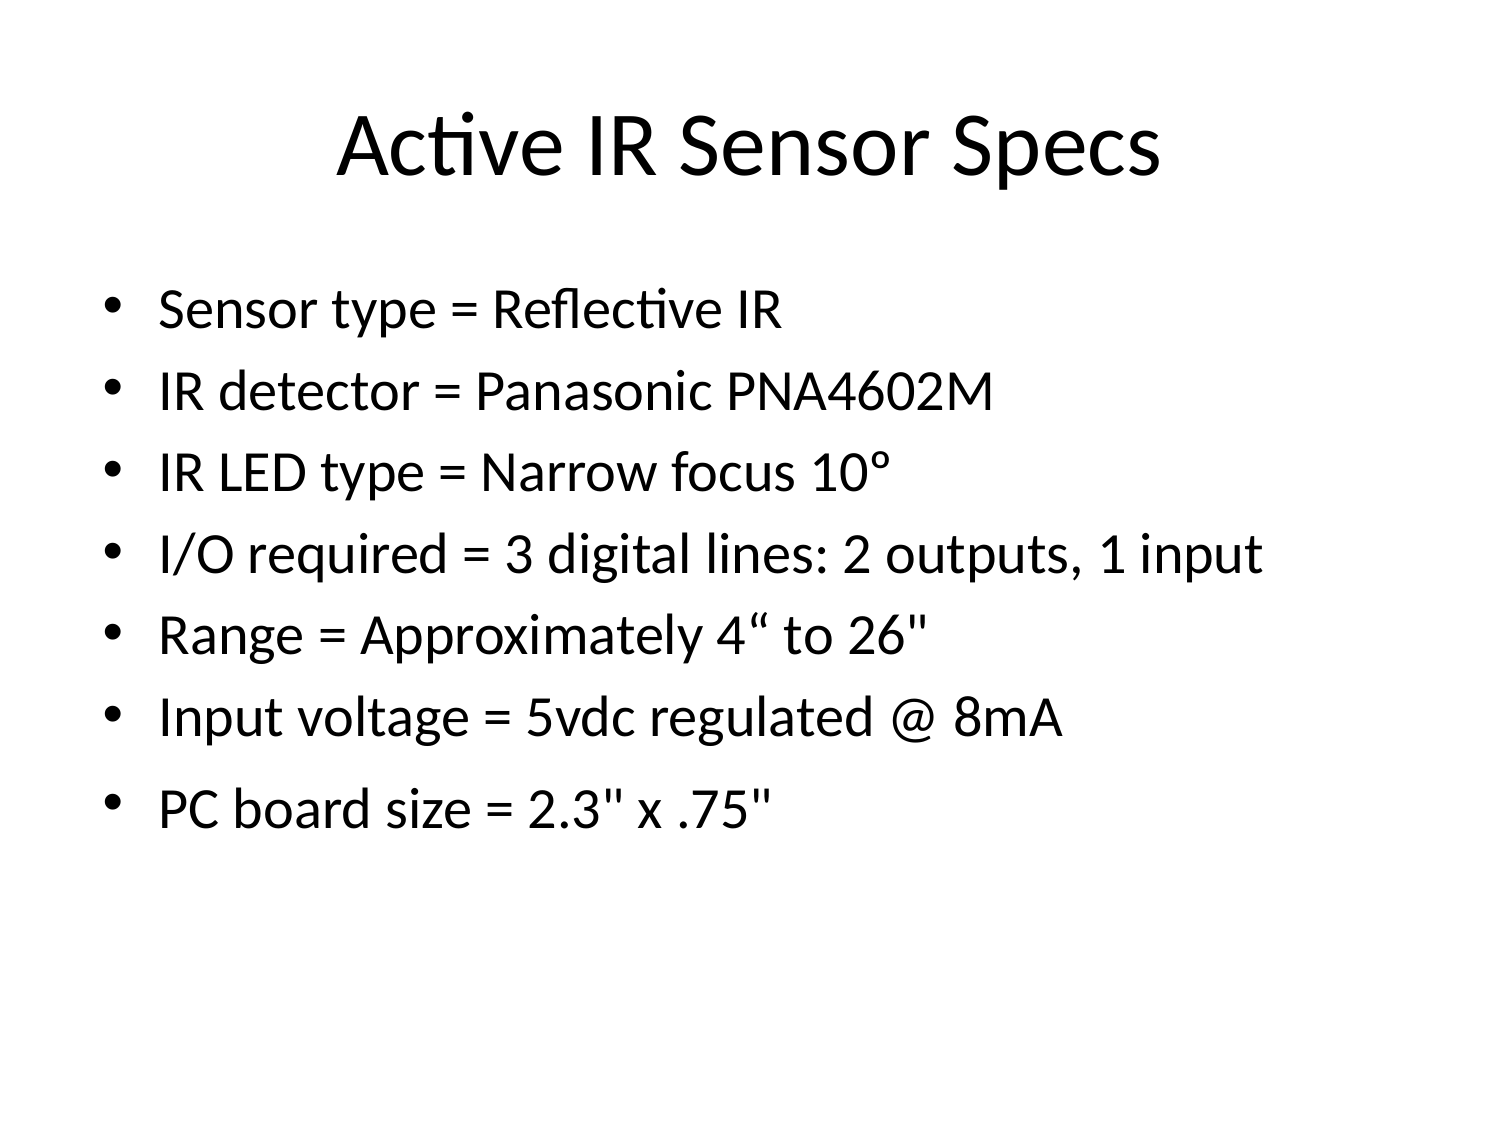

# Active IR Sensor Specs
Sensor type = Reflective IR
IR detector = Panasonic PNA4602M
IR LED type = Narrow focus 10º
I/O required = 3 digital lines: 2 outputs, 1 input
Range = Approximately 4“ to 26"
Input voltage = 5vdc regulated @ 8mA
PC board size = 2.3" x .75"